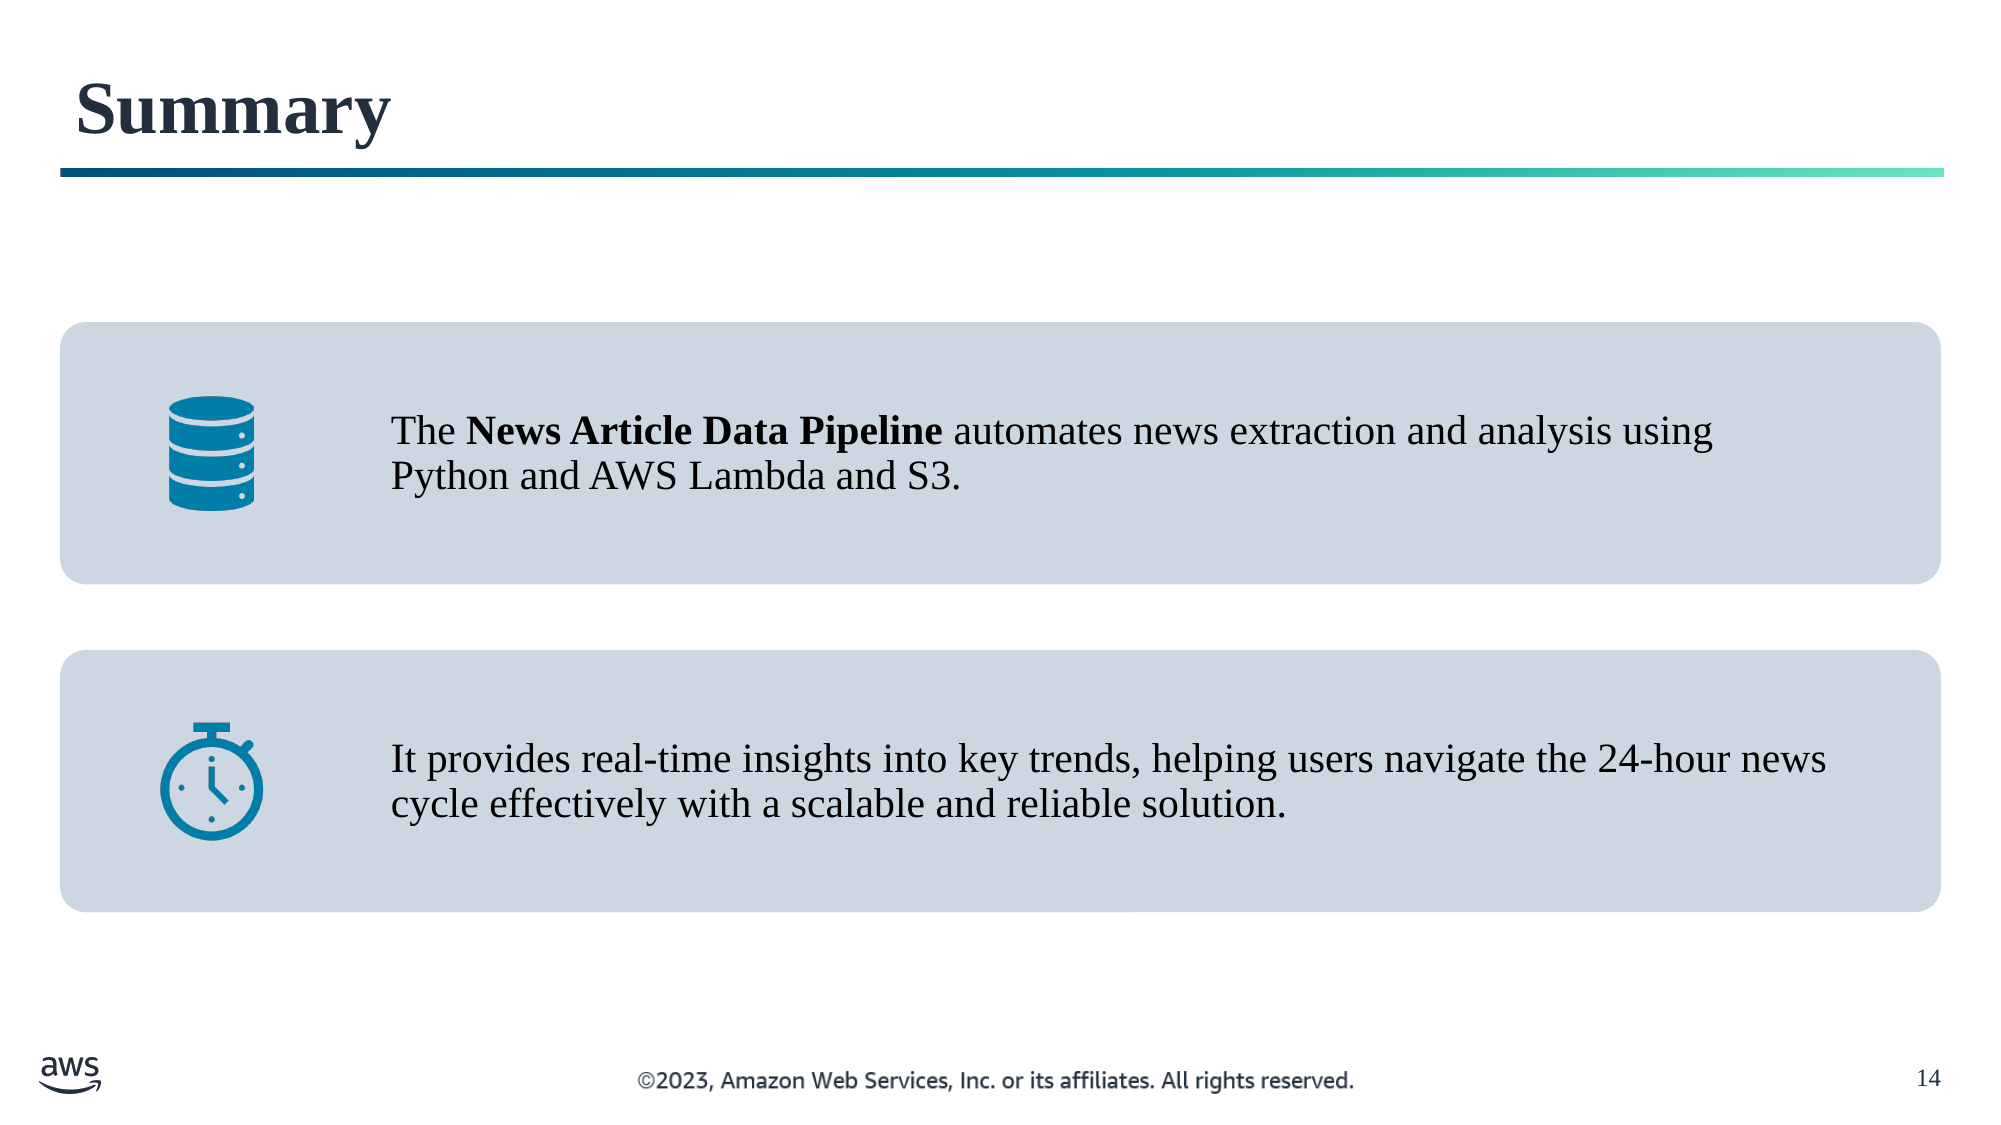

Summary
The News Article Data Pipeline automates news extraction and analysis using Python and AWS Lambda and S3.
It provides real-time insights into key trends, helping users navigate the 24-hour news cycle effectively with a scalable and reliable solution.
14